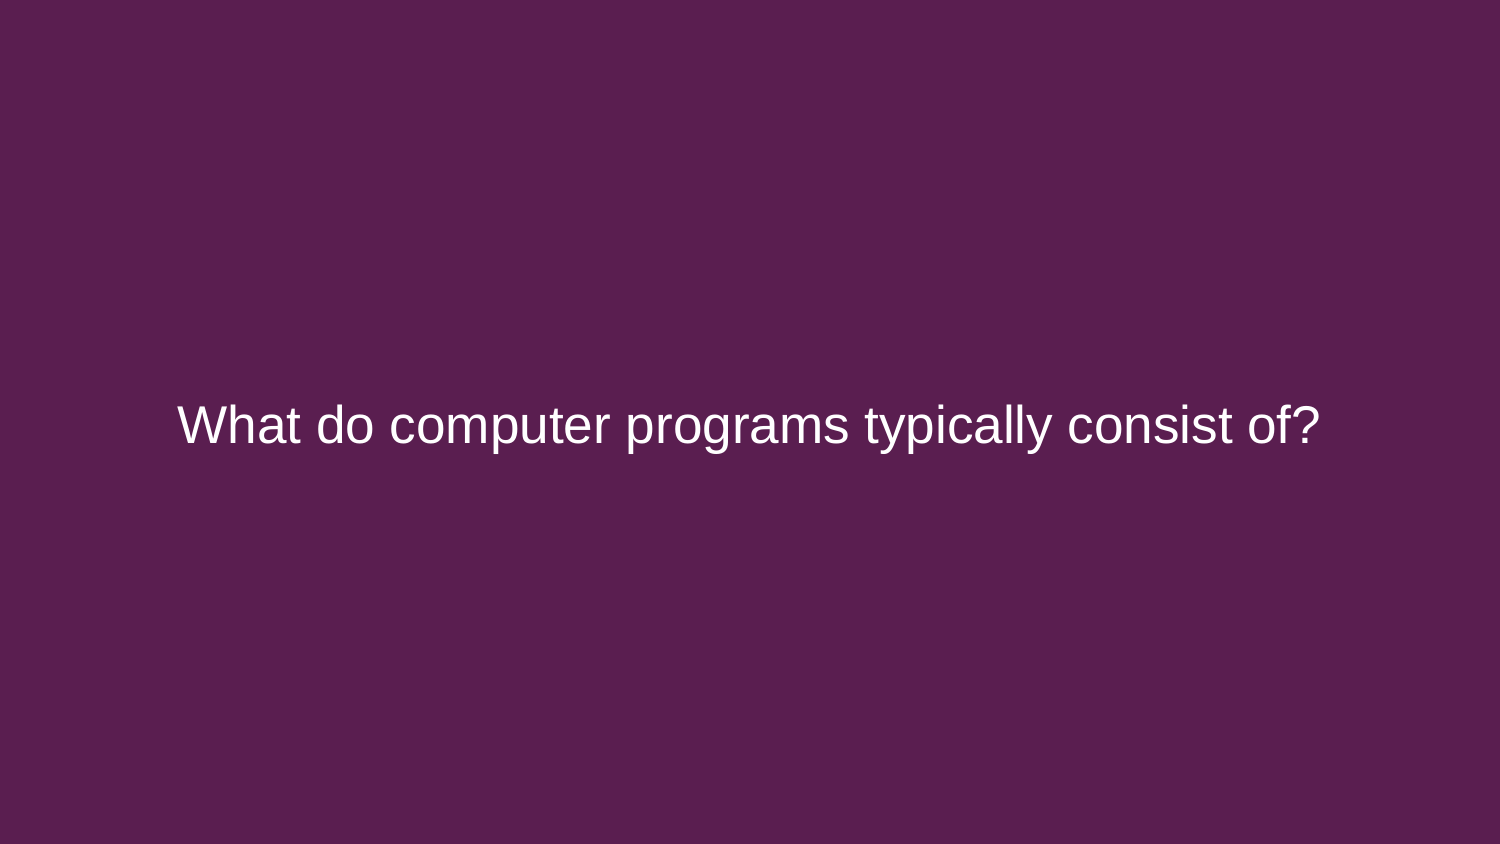

# What do computer programs typically consist of?